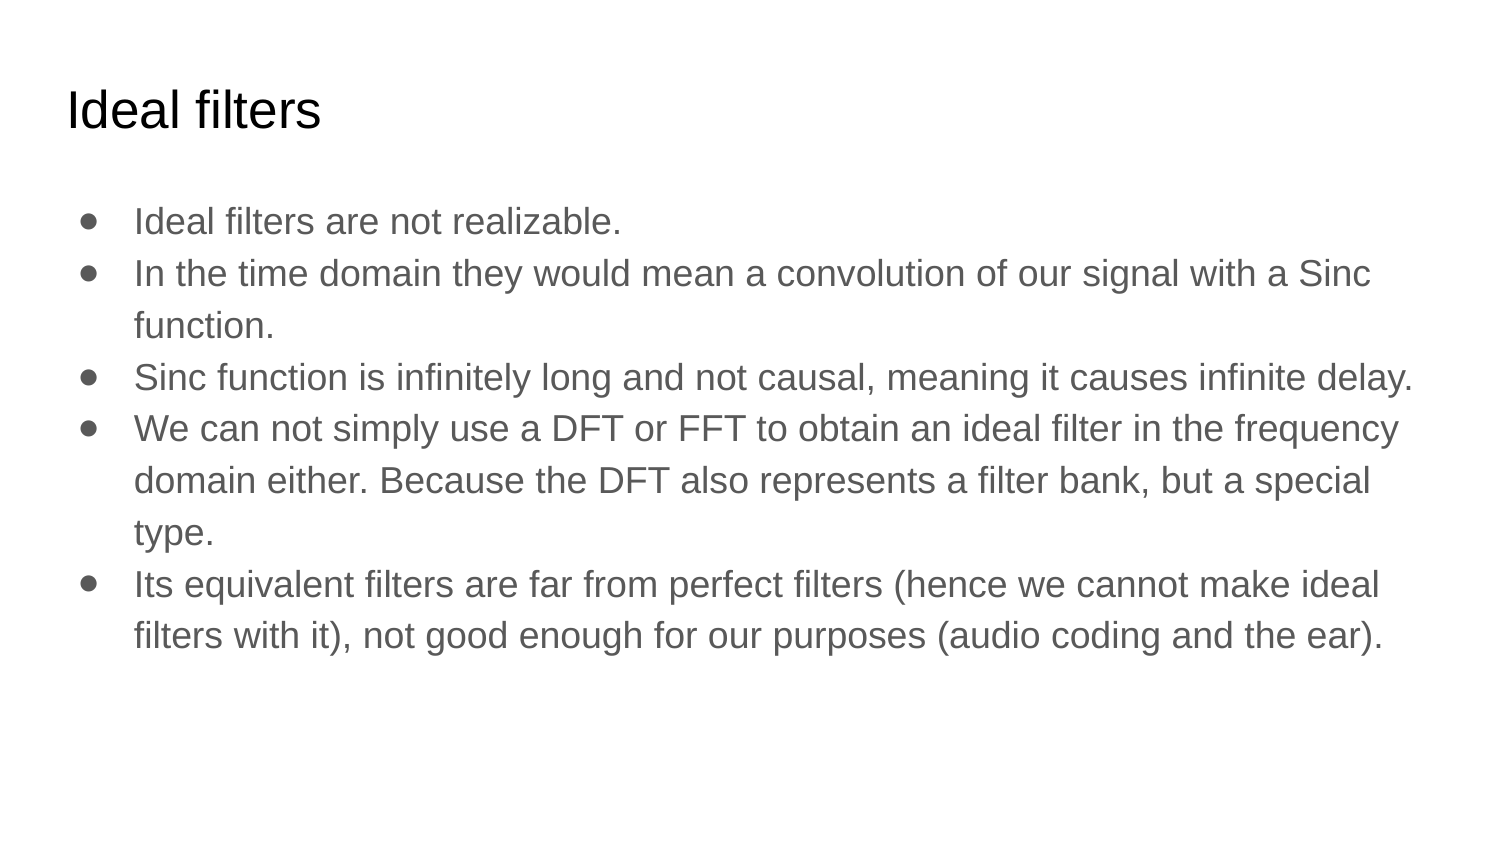

# Ideal filters
Ideal filters are not realizable.
In the time domain they would mean a convolution of our signal with a Sinc function.
Sinc function is infinitely long and not causal, meaning it causes infinite delay.
We can not simply use a DFT or FFT to obtain an ideal filter in the frequency domain either. Because the DFT also represents a filter bank, but a special type.
Its equivalent filters are far from perfect filters (hence we cannot make ideal filters with it), not good enough for our purposes (audio coding and the ear).